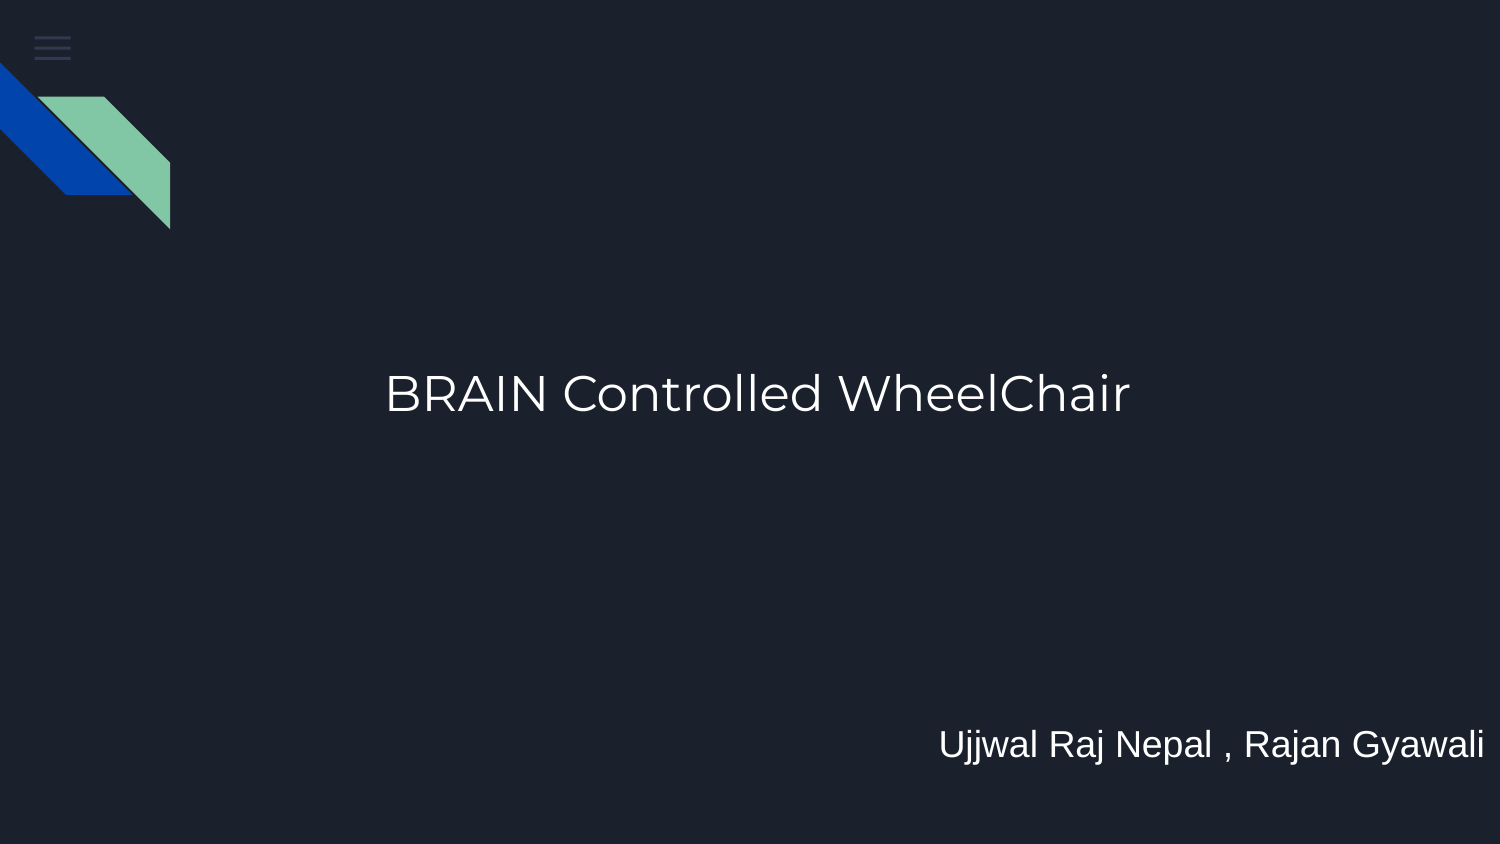

# BRAIN Controlled WheelChair
Ujjwal Raj Nepal , Rajan Gyawali